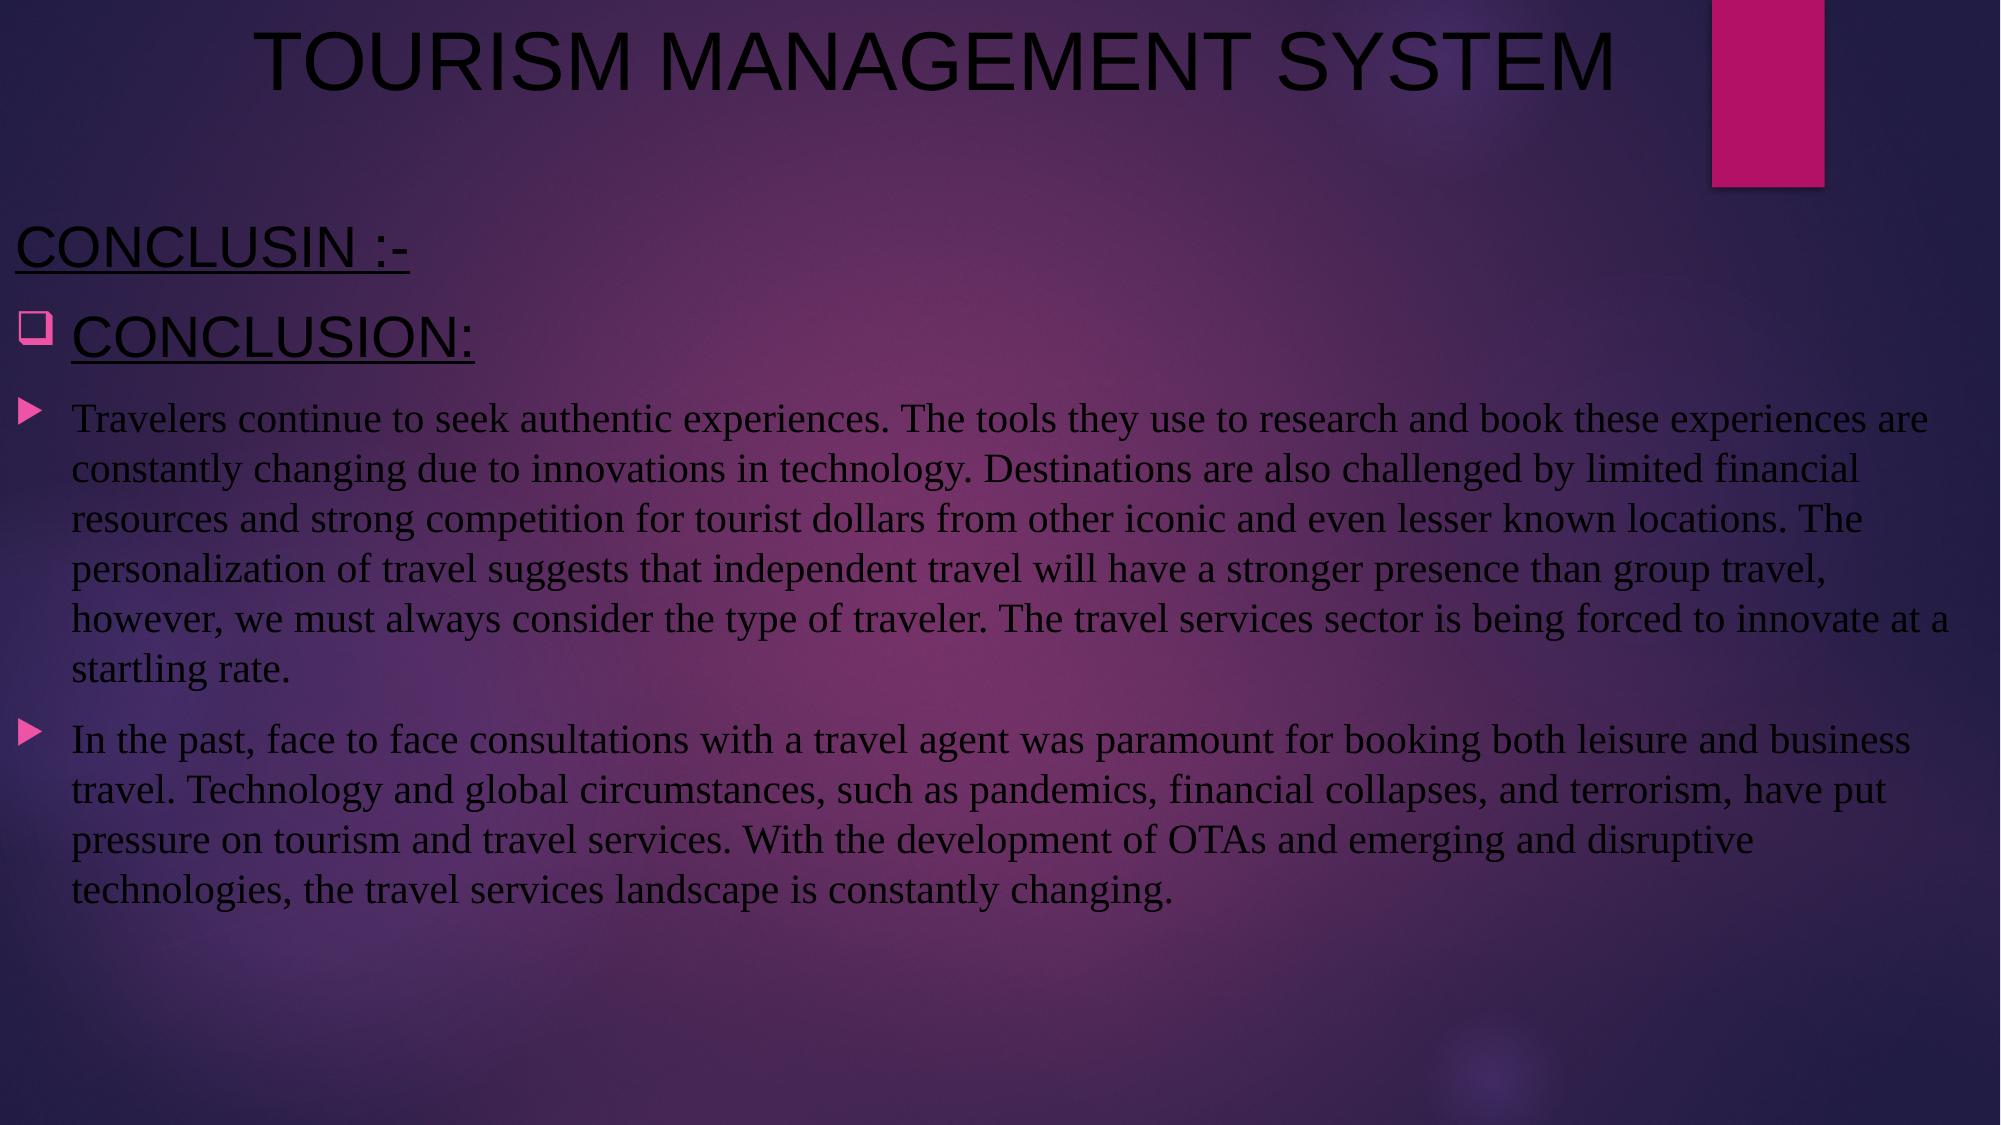

# TOURISM MANAGEMENT SYSTEM
CONCLUSIN :-
CONCLUSION:
Travelers continue to seek authentic experiences. The tools they use to research and book these experiences are constantly changing due to innovations in technology. Destinations are also challenged by limited financial resources and strong competition for tourist dollars from other iconic and even lesser known locations. The personalization of travel suggests that independent travel will have a stronger presence than group travel, however, we must always consider the type of traveler. The travel services sector is being forced to innovate at a startling rate.
In the past, face to face consultations with a travel agent was paramount for booking both leisure and business travel. Technology and global circumstances, such as pandemics, financial collapses, and terrorism, have put pressure on tourism and travel services. With the development of OTAs and emerging and disruptive technologies, the travel services landscape is constantly changing.